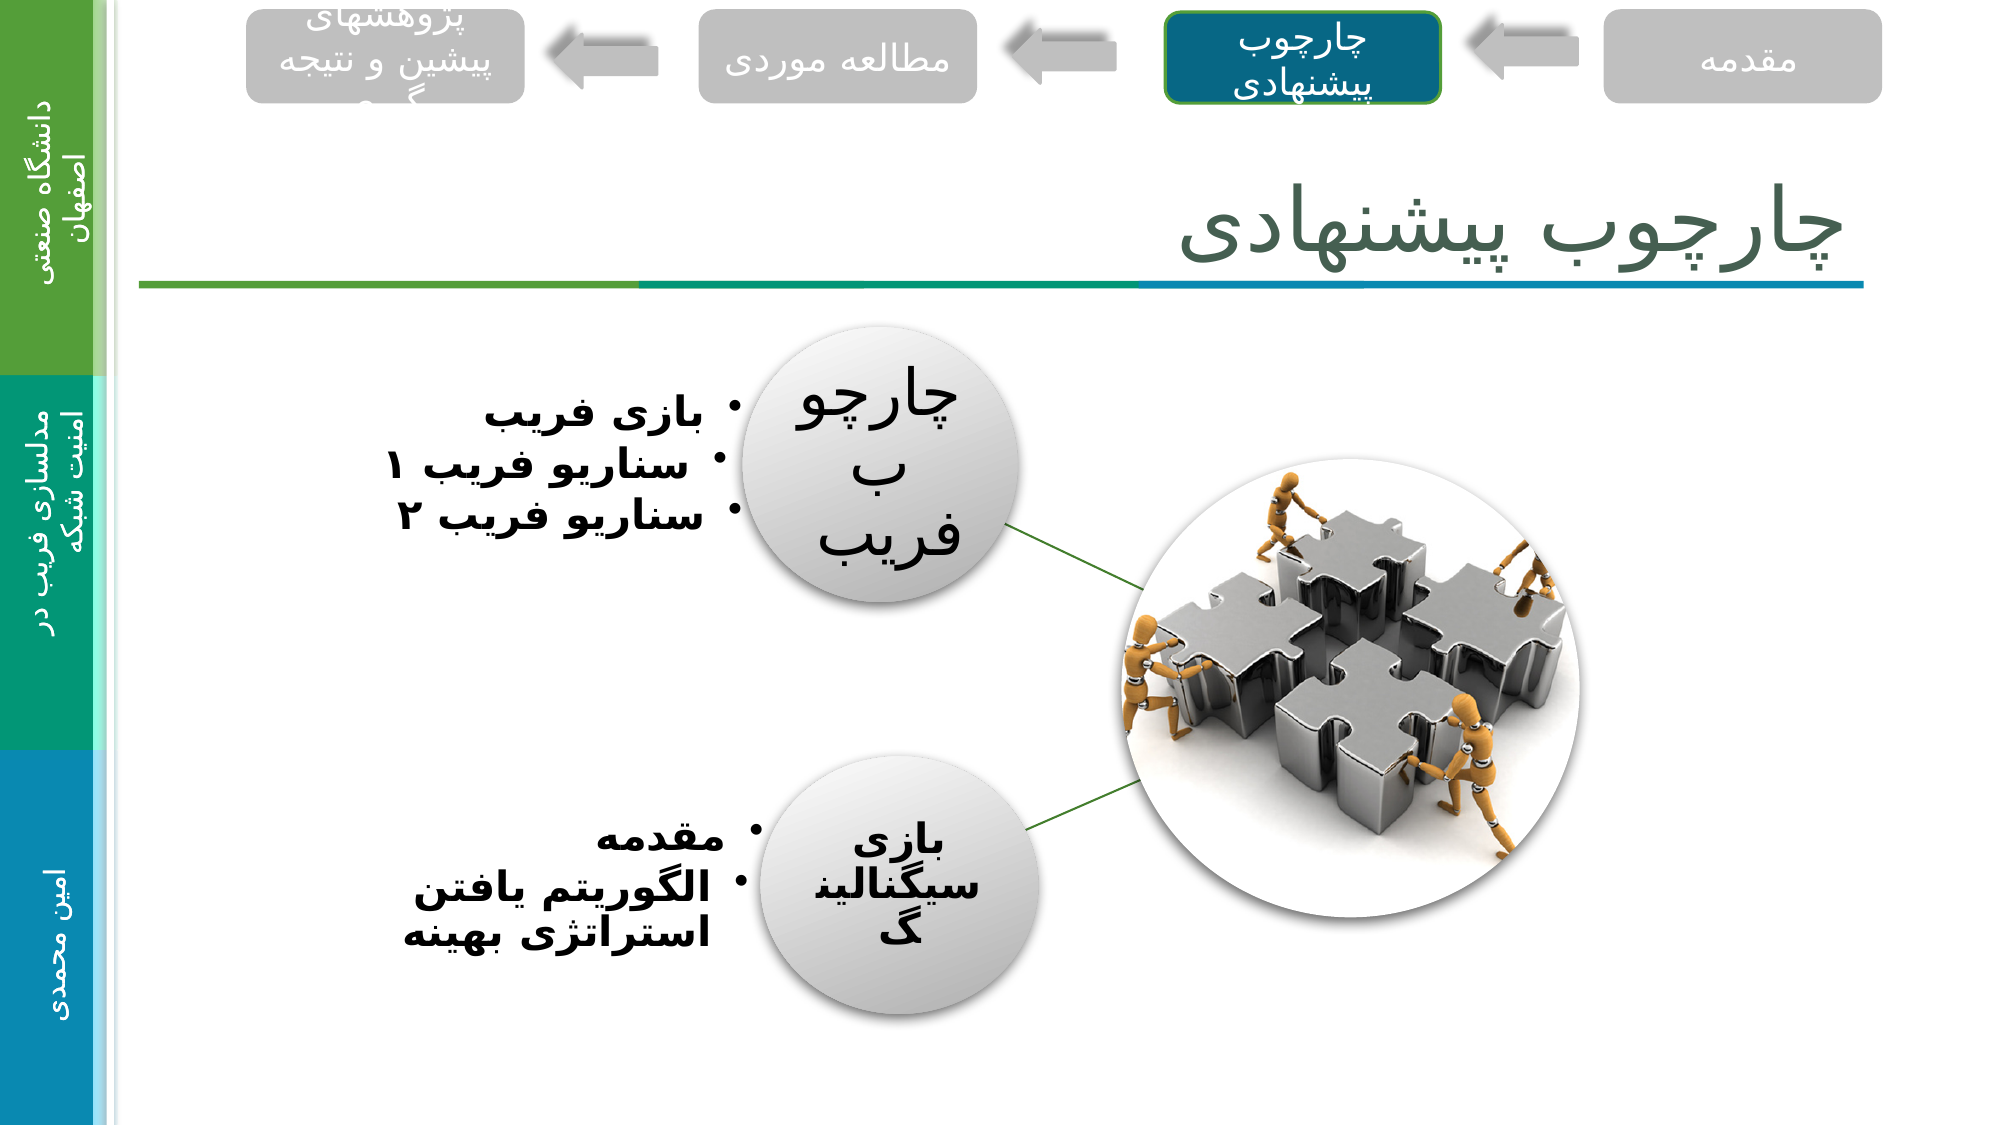

پژوهشهای پیشین و نتیجه گیری
مطالعه موردی
مقدمه
چارچوب پیشنهادی

#
چارچوب پیشنهادی
چارچوب فریب
بازی فریب
سناریو فریب ۱
سناریو فریب ۲
بازی سیگنالینگ
مقدمه
الگوریتم یافتن استراتژی بهینه